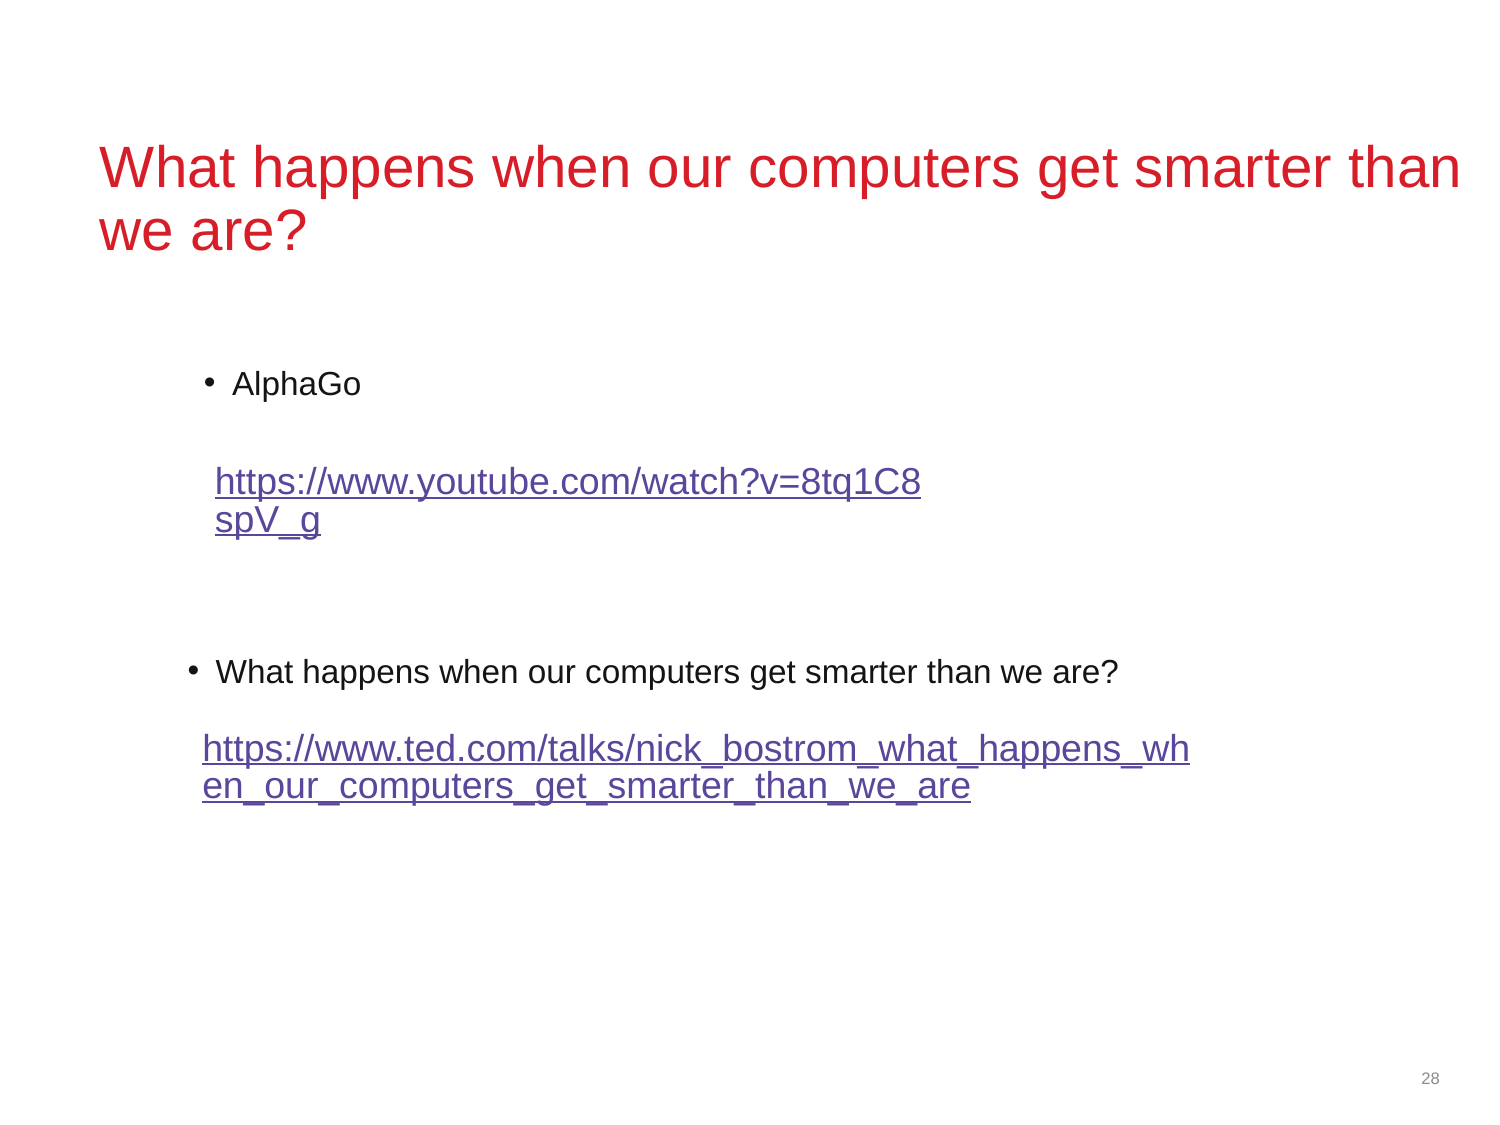

What happens when our computers get smarter than we are?
AlphaGo
https://www.youtube.com/watch?v=8tq1C8spV_g
What happens when our computers get smarter than we are?
https://www.ted.com/talks/nick_bostrom_what_happens_when_our_computers_get_smarter_than_we_are
28